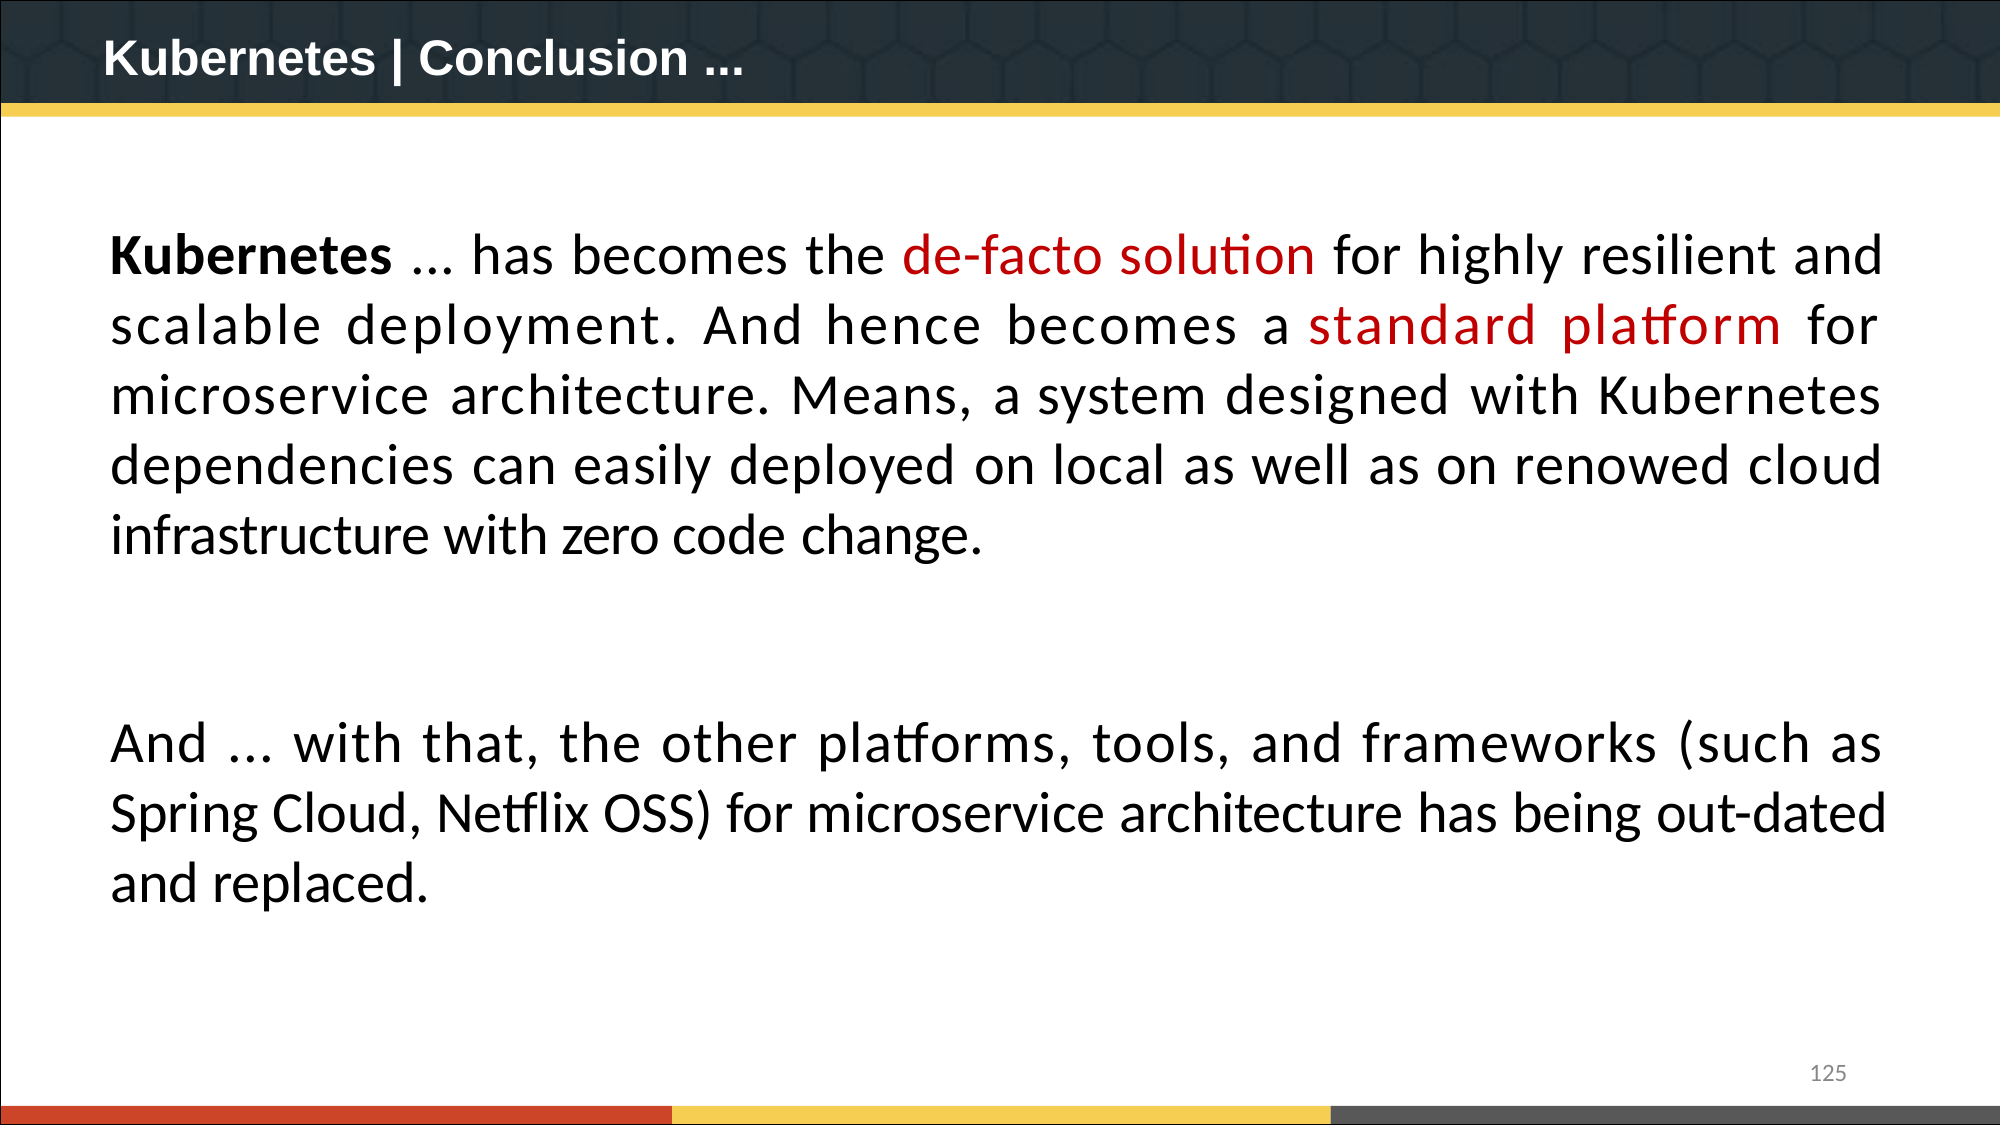

# Kubernetes | Conclusion ...

Kubernetes ... has becomes the de-facto solution for highly resilient and  scalable deployment. And hence becomes a standard platform for  microservice architecture. Means, a system designed with Kubernetes  dependencies can easily deployed on local as well as on renowed cloud  infrastructure with zero code change.

And ... with that, the other platforms, tools, and frameworks (such as  Spring Cloud, Netflix OSS) for microservice architecture has being out-dated  and replaced.
125